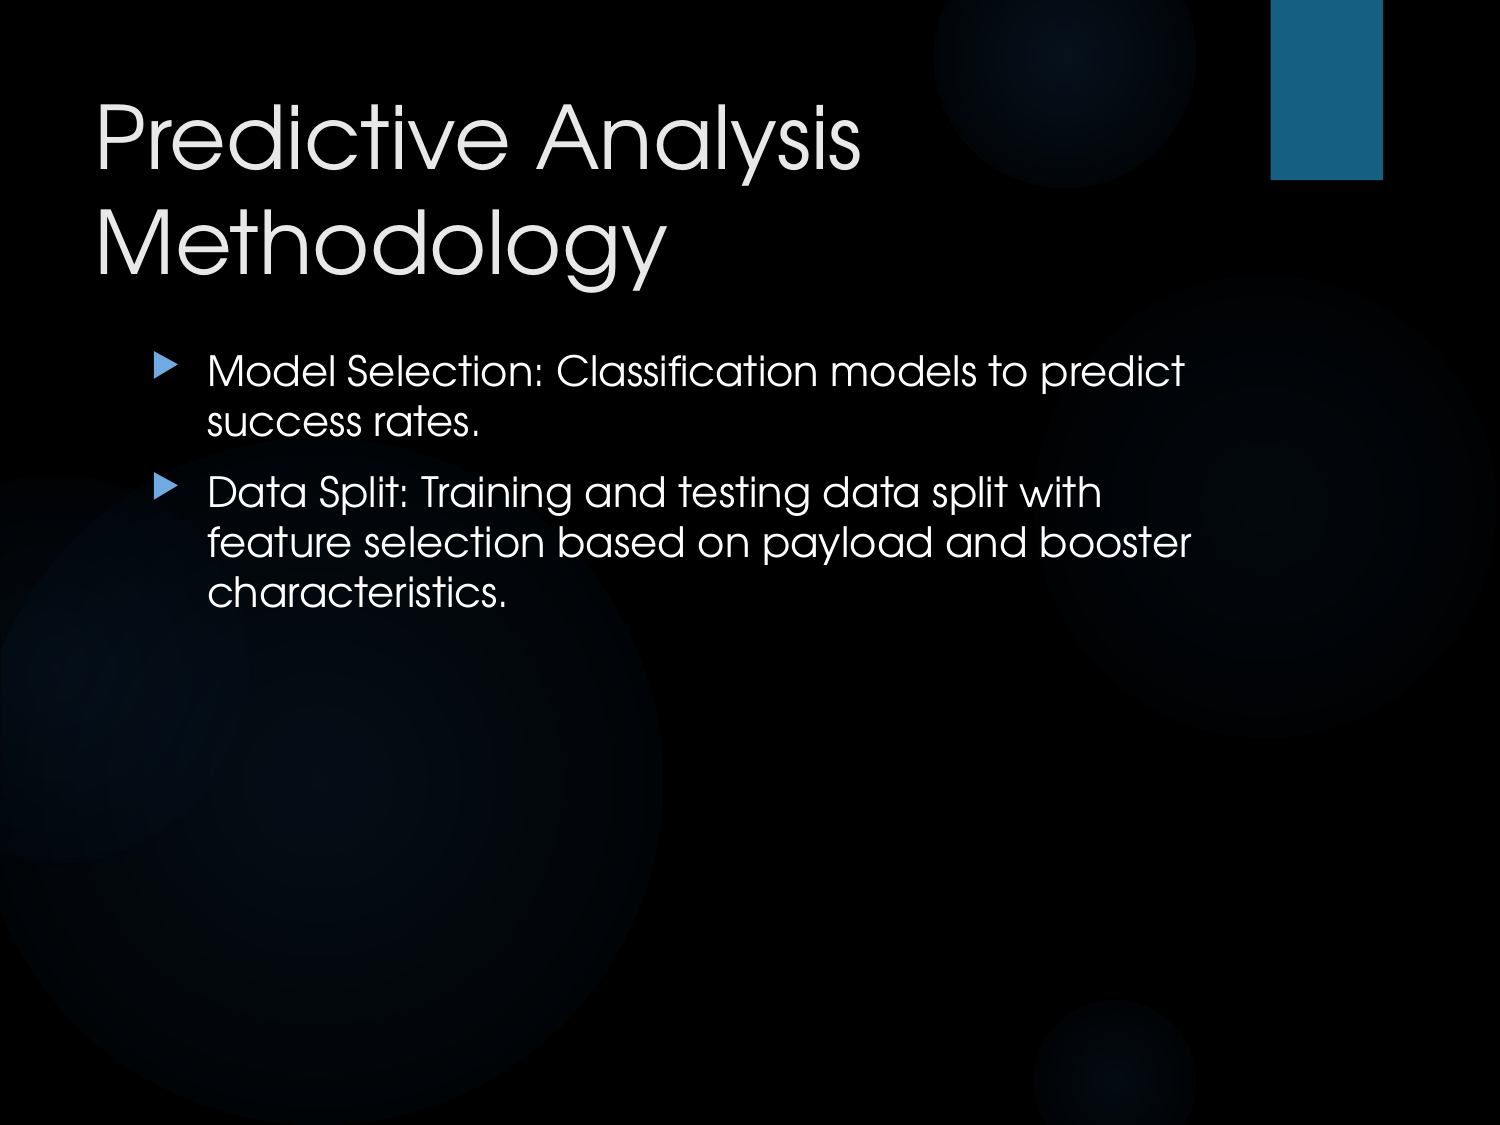

# Predictive Analysis Methodology
Model Selection: Classification models to predict success rates.
Data Split: Training and testing data split with feature selection based on payload and booster characteristics.